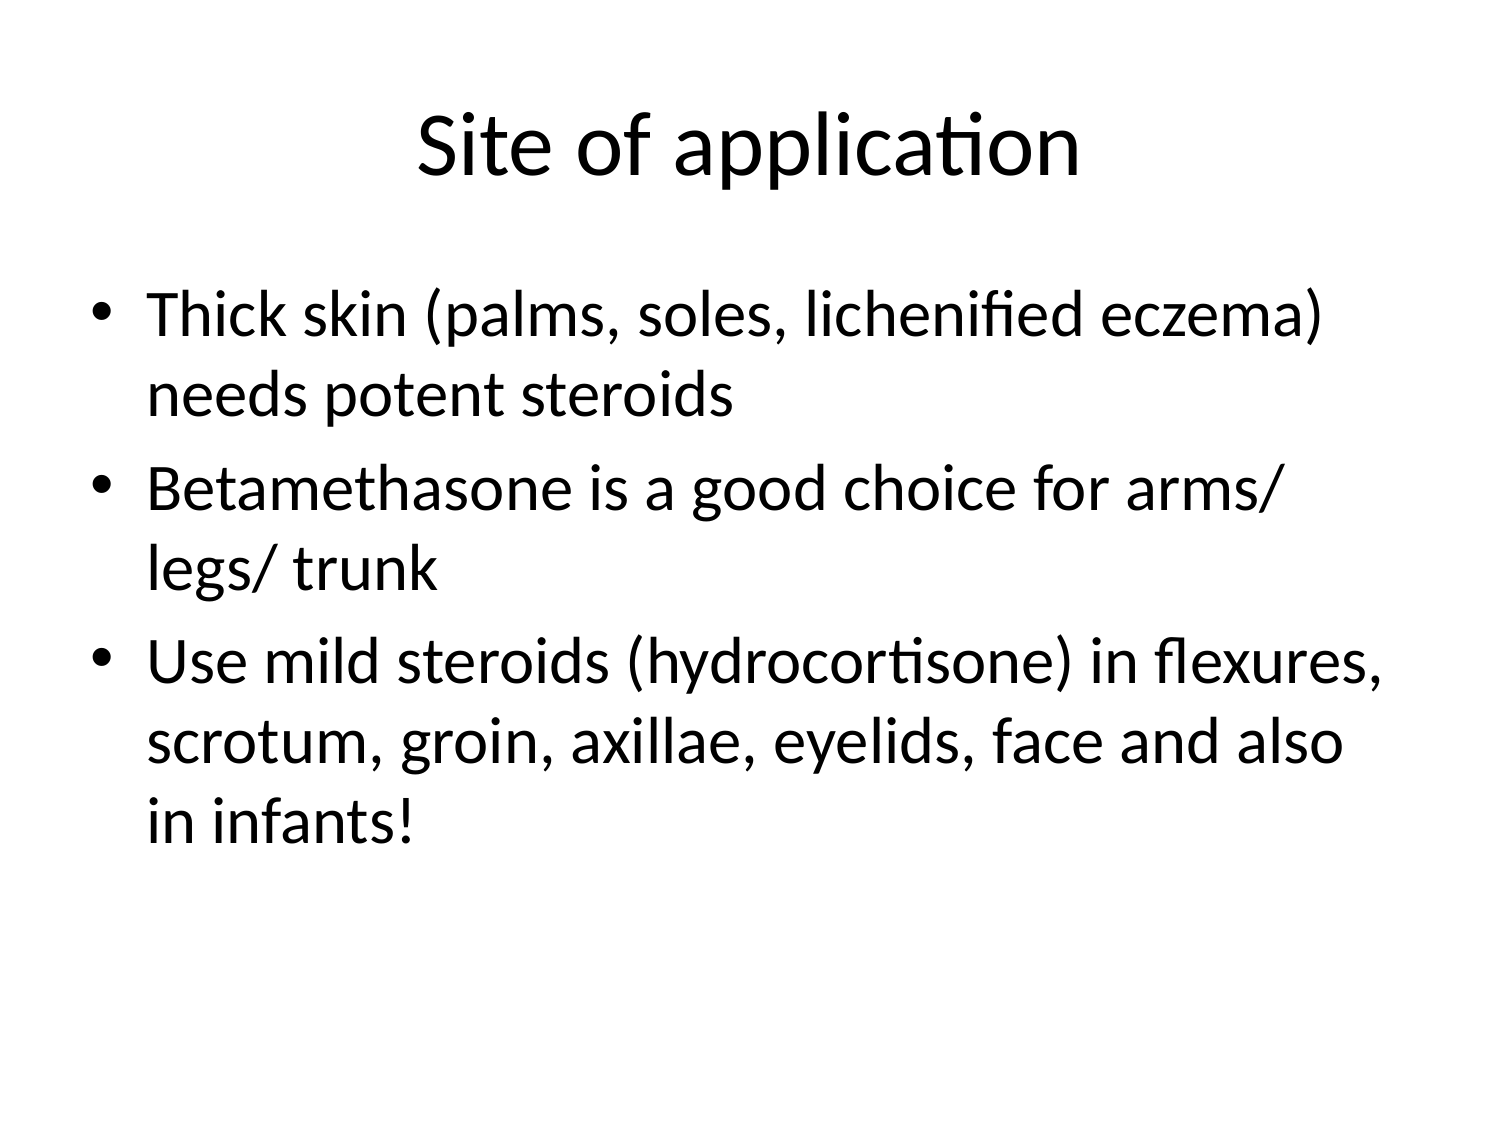

# Site of application
Thick skin (palms, soles, lichenified eczema) needs potent steroids
Betamethasone is a good choice for arms/ legs/ trunk
Use mild steroids (hydrocortisone) in flexures, scrotum, groin, axillae, eyelids, face and also in infants!